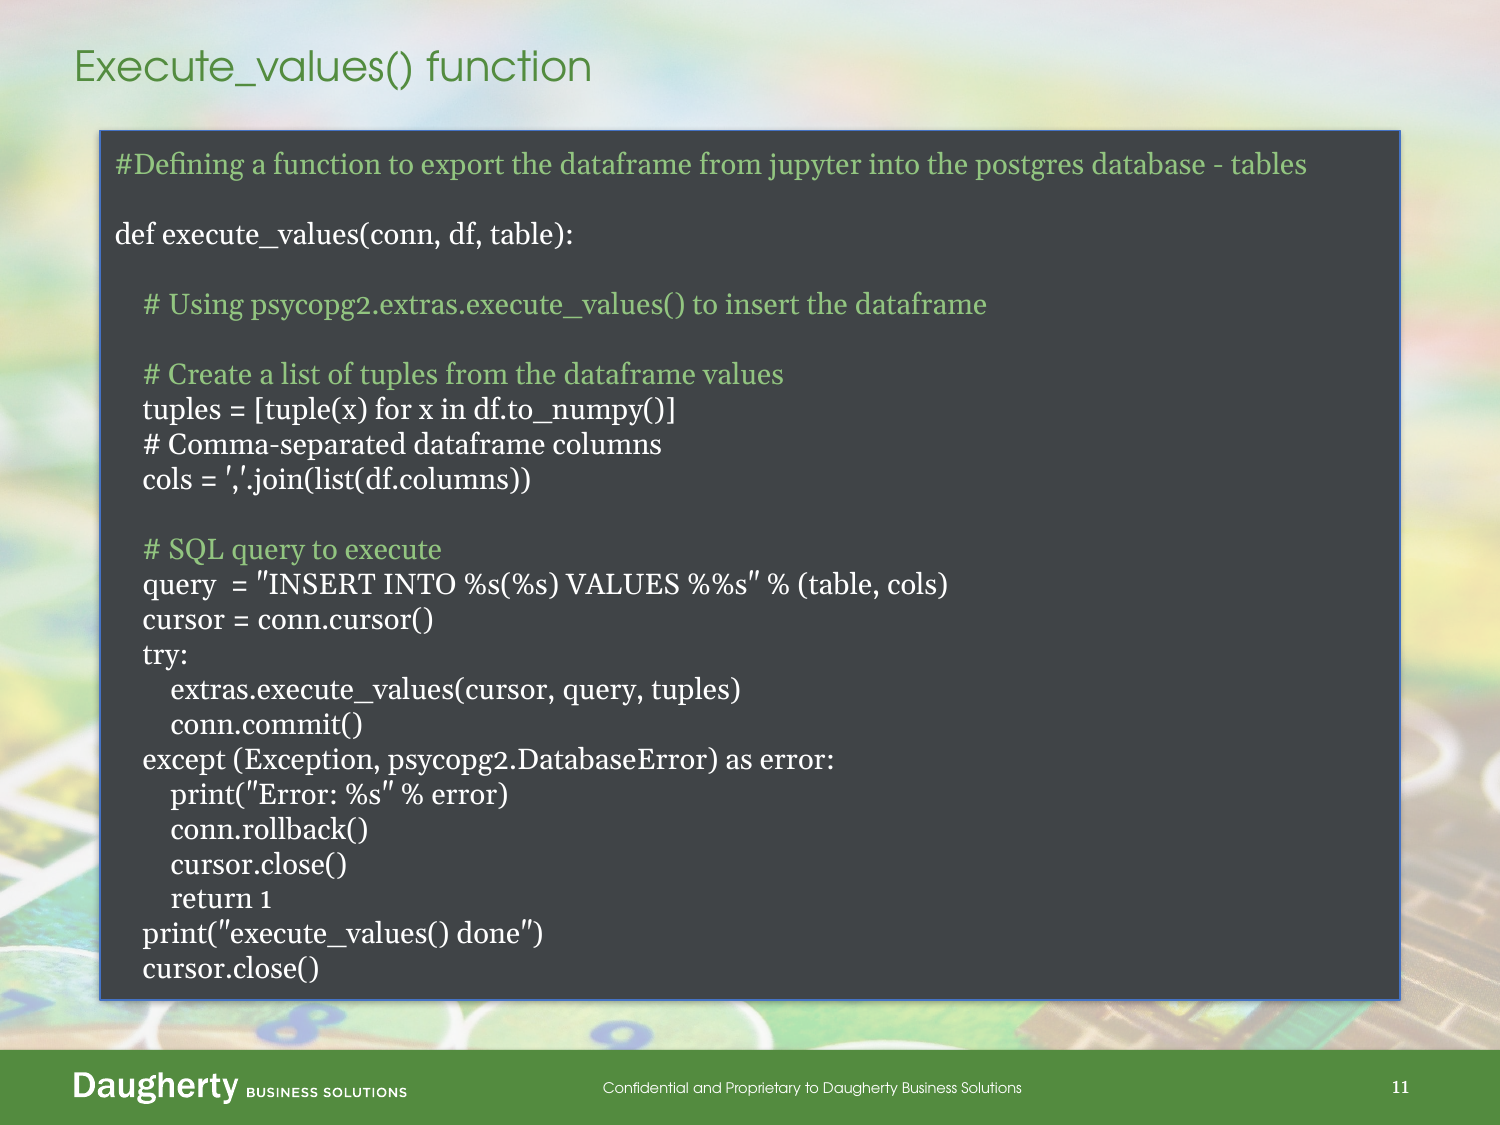

# Execute_values() function
#Defining a function to export the dataframe from jupyter into the postgres database - tables

def execute_values(conn, df, table):

    # Using psycopg2.extras.execute_values() to insert the dataframe

    # Create a list of tuples from the dataframe values
    tuples = [tuple(x) for x in df.to_numpy()]
    # Comma-separated dataframe columns
    cols = ','.join(list(df.columns))

    # SQL query to execute
    query  = "INSERT INTO %s(%s) VALUES %%s" % (table, cols)
    cursor = conn.cursor()
    try:
        extras.execute_values(cursor, query, tuples)
        conn.commit()
    except (Exception, psycopg2.DatabaseError) as error:
        print("Error: %s" % error)
        conn.rollback()
        cursor.close()
        return 1
    print("execute_values() done")
    cursor.close()
11